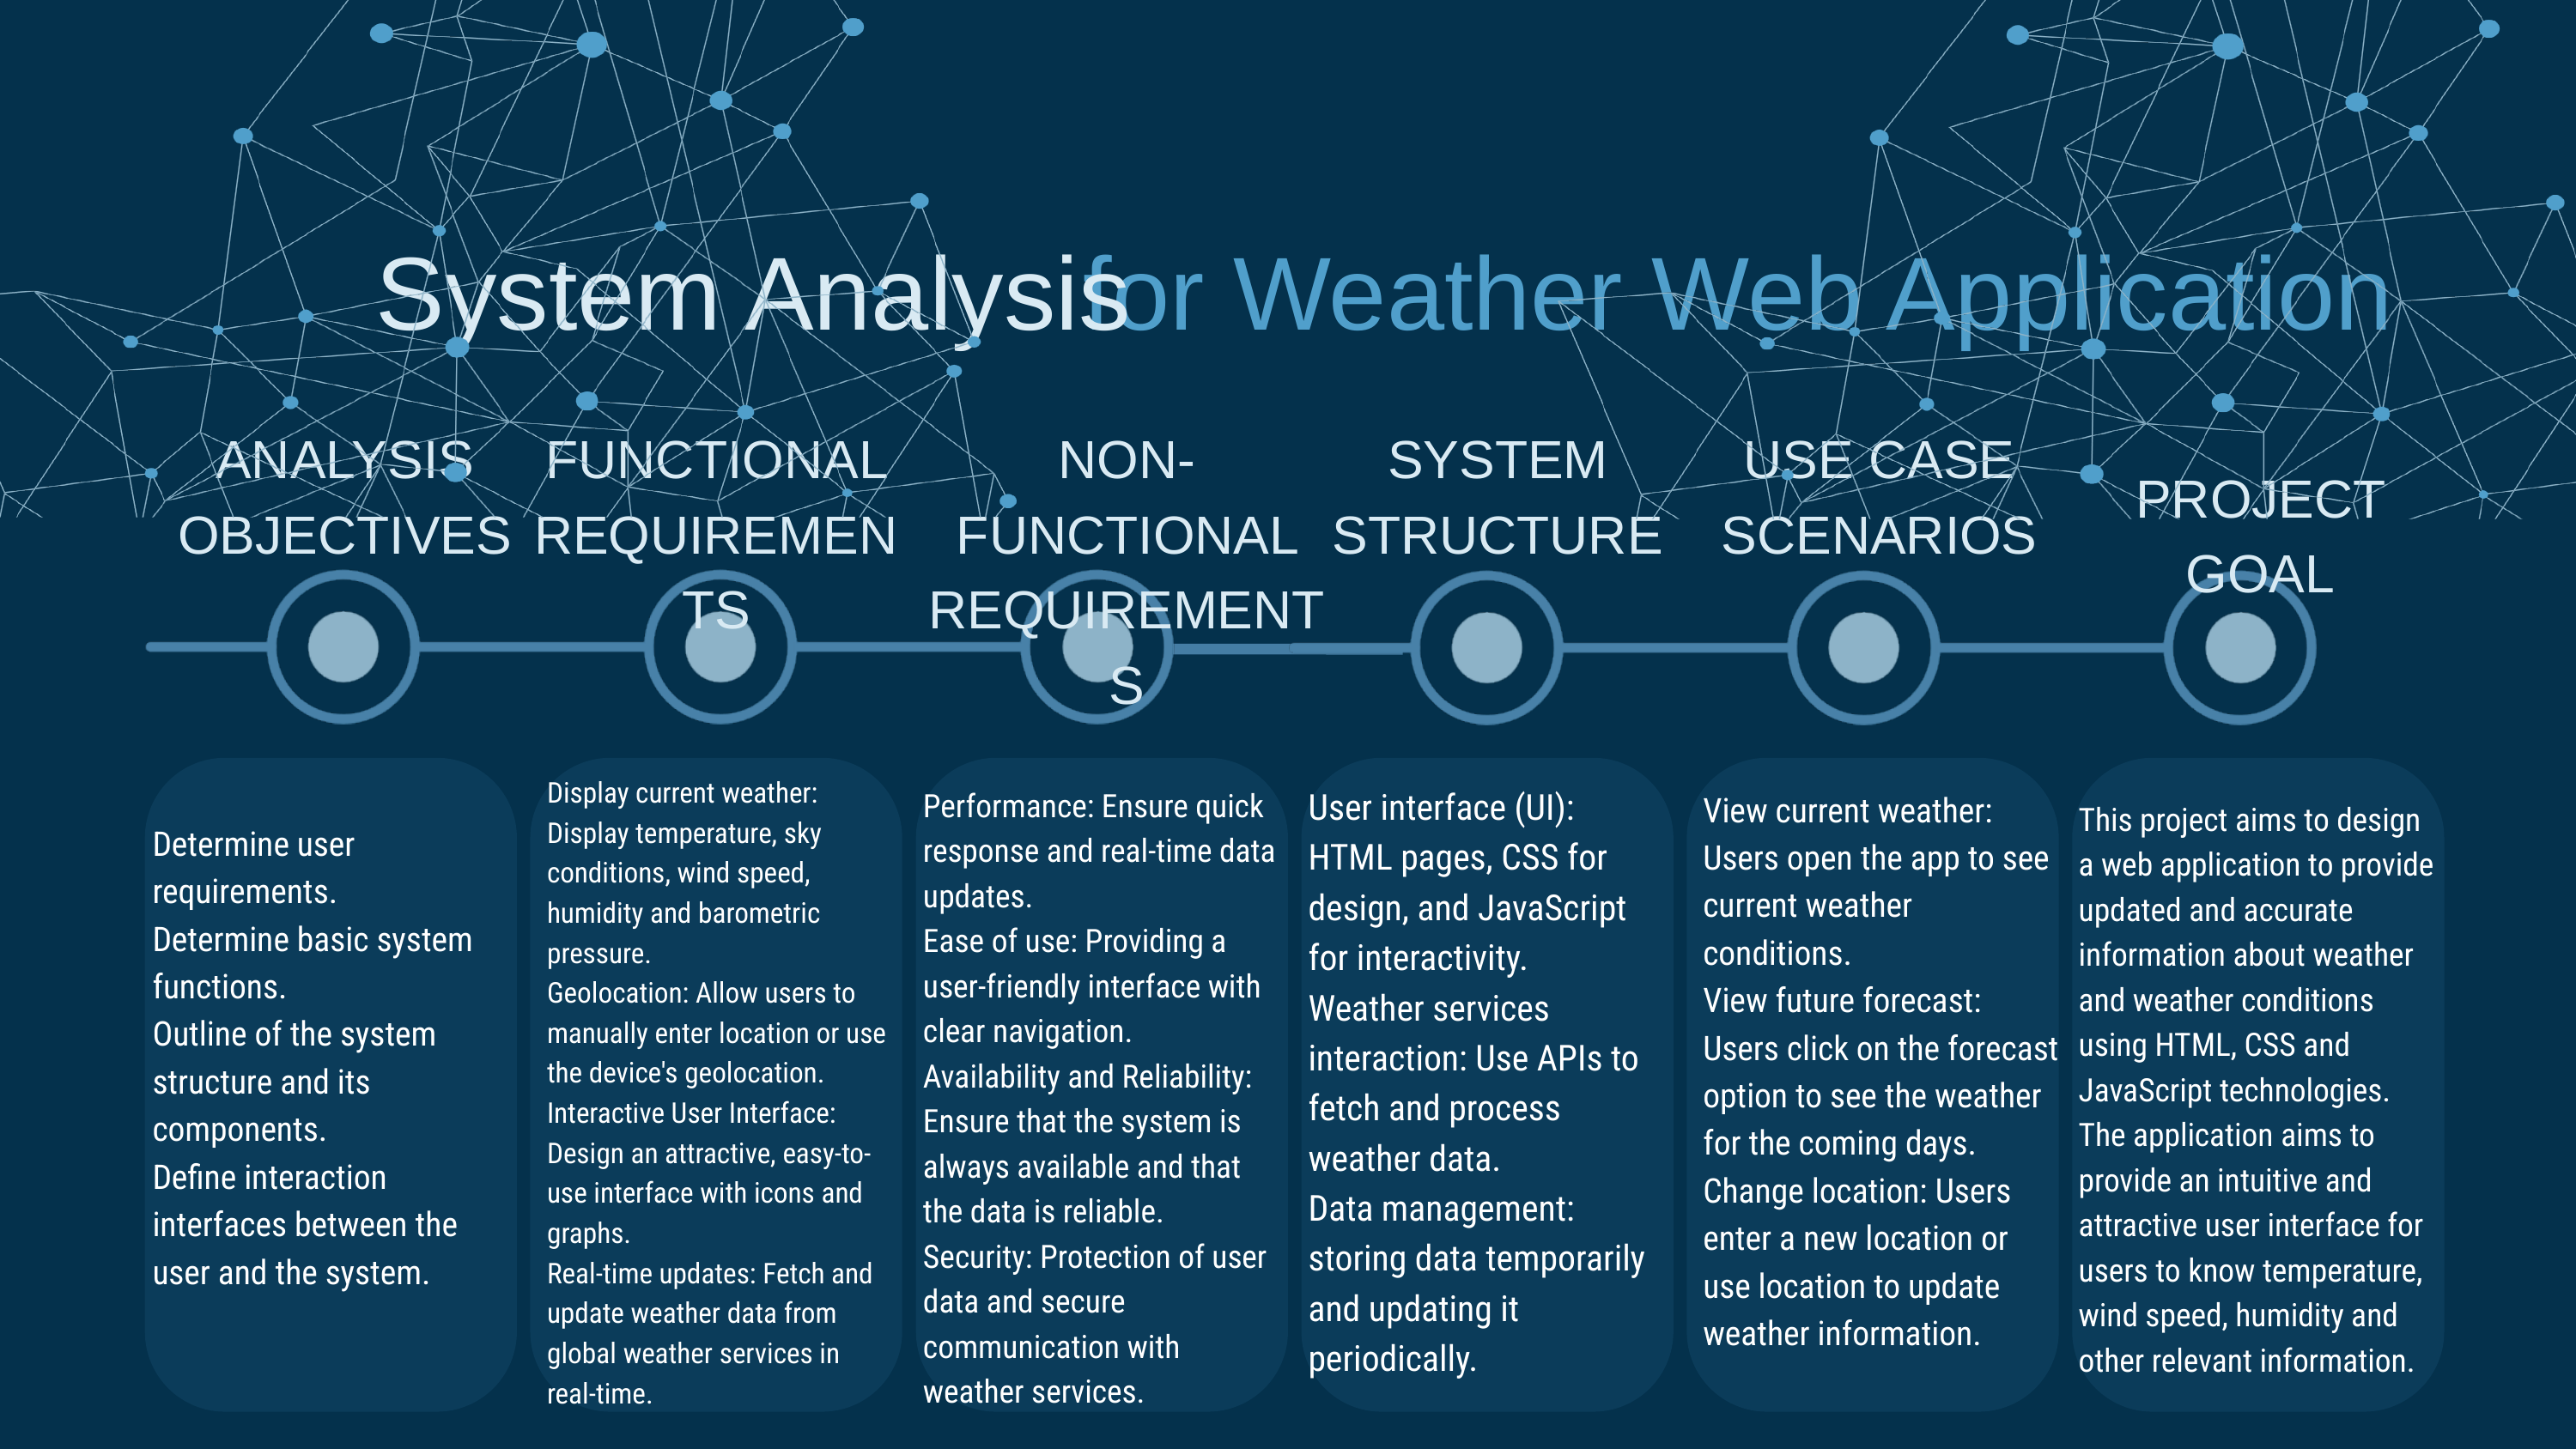

System Analysis
for Weather Web Application
ANALYSIS OBJECTIVES
FUNCTIONAL REQUIREMENTS
NON-FUNCTIONAL REQUIREMENTS
SYSTEM STRUCTURE
USE CASE SCENARIOS
PROJECT GOAL

Display current weather: Display temperature, sky conditions, wind speed, humidity and barometric pressure.
Geolocation: Allow users to manually enter location or use the device's geolocation.
Interactive User Interface: Design an attractive, easy-to-use interface with icons and graphs.
Real-time updates: Fetch and update weather data from global weather services in
real-time.
User interface (UI): HTML pages, CSS for design, and JavaScript for interactivity.
Weather services interaction: Use APIs to fetch and process weather data.
Data management: storing data temporarily and updating it periodically.
Performance: Ensure quick response and real-time data updates.
Ease of use: Providing a user-friendly interface with clear navigation.
Availability and Reliability: Ensure that the system is always available and that the data is reliable.
Security: Protection of user data and secure communication with weather services.
View current weather: Users open the app to see current weather conditions.
View future forecast: Users click on the forecast option to see the weather for the coming days.
Change location: Users enter a new location or use location to update weather information.
This project aims to design a web application to provide updated and accurate information about weather and weather conditions using HTML, CSS and JavaScript technologies. The application aims to provide an intuitive and attractive user interface for users to know temperature, wind speed, humidity and other relevant information.
Determine user requirements.
Determine basic system functions.
Outline of the system structure and its components.
Define interaction interfaces between the user and the system.